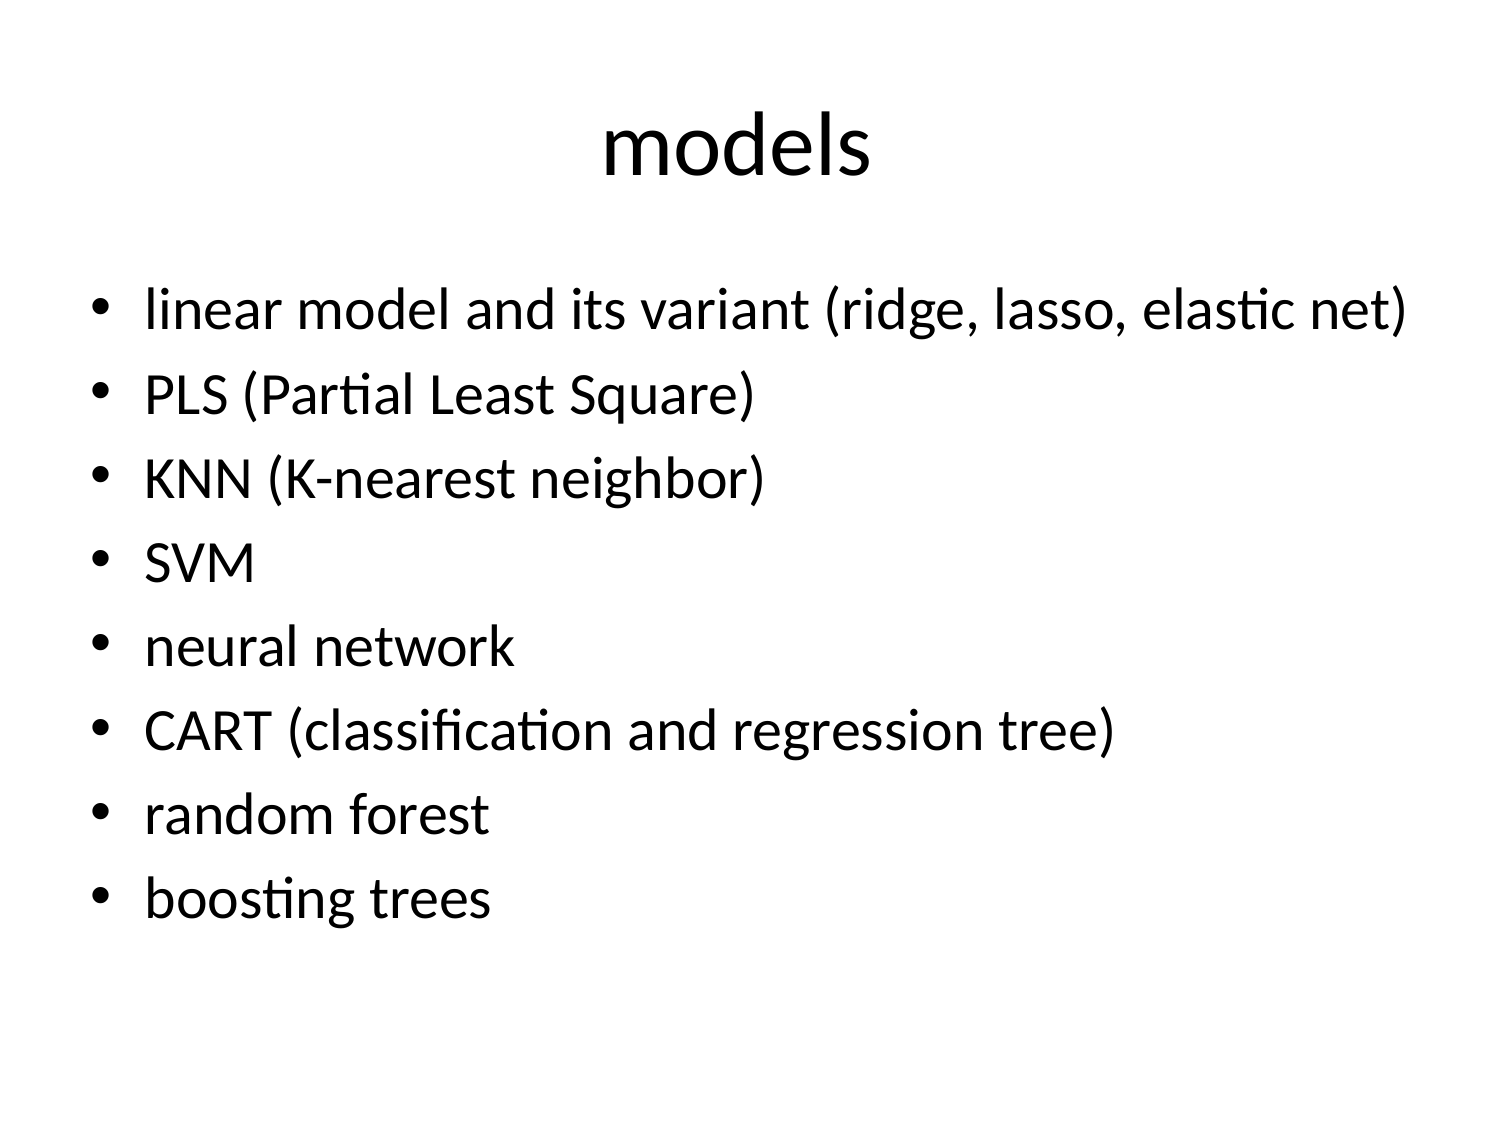

# models
linear model and its variant (ridge, lasso, elastic net)
PLS (Partial Least Square)
KNN (K-nearest neighbor)
SVM
neural network
CART (classification and regression tree)
random forest
boosting trees